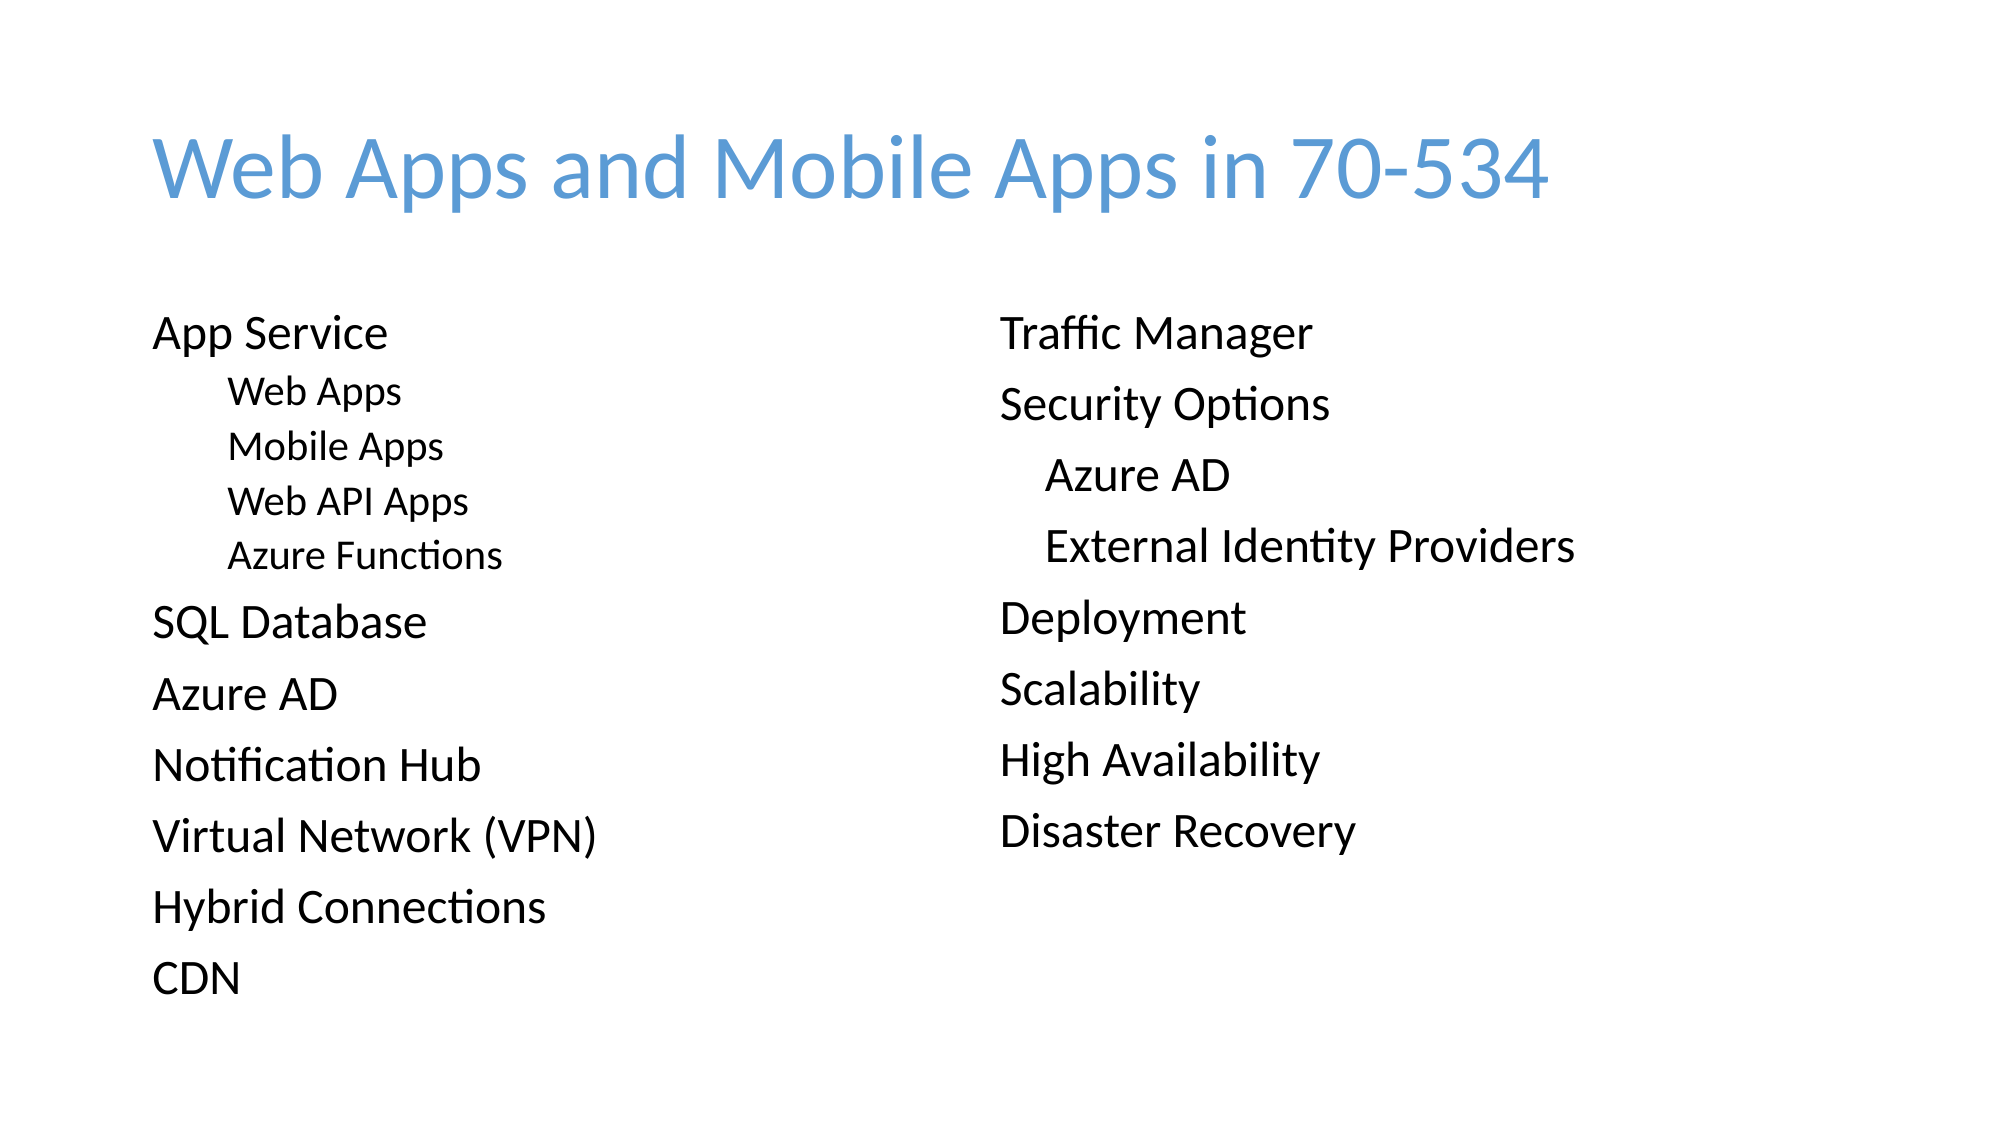

# Web Apps and Mobile Apps in 70-534
App Service
Web Apps
Mobile Apps
Web API Apps
Azure Functions
SQL Database
Azure AD
Notification Hub
Virtual Network (VPN)
Hybrid Connections
CDN
Traffic Manager
Security Options
    Azure AD
    External Identity Providers
Deployment
Scalability
High Availability
Disaster Recovery